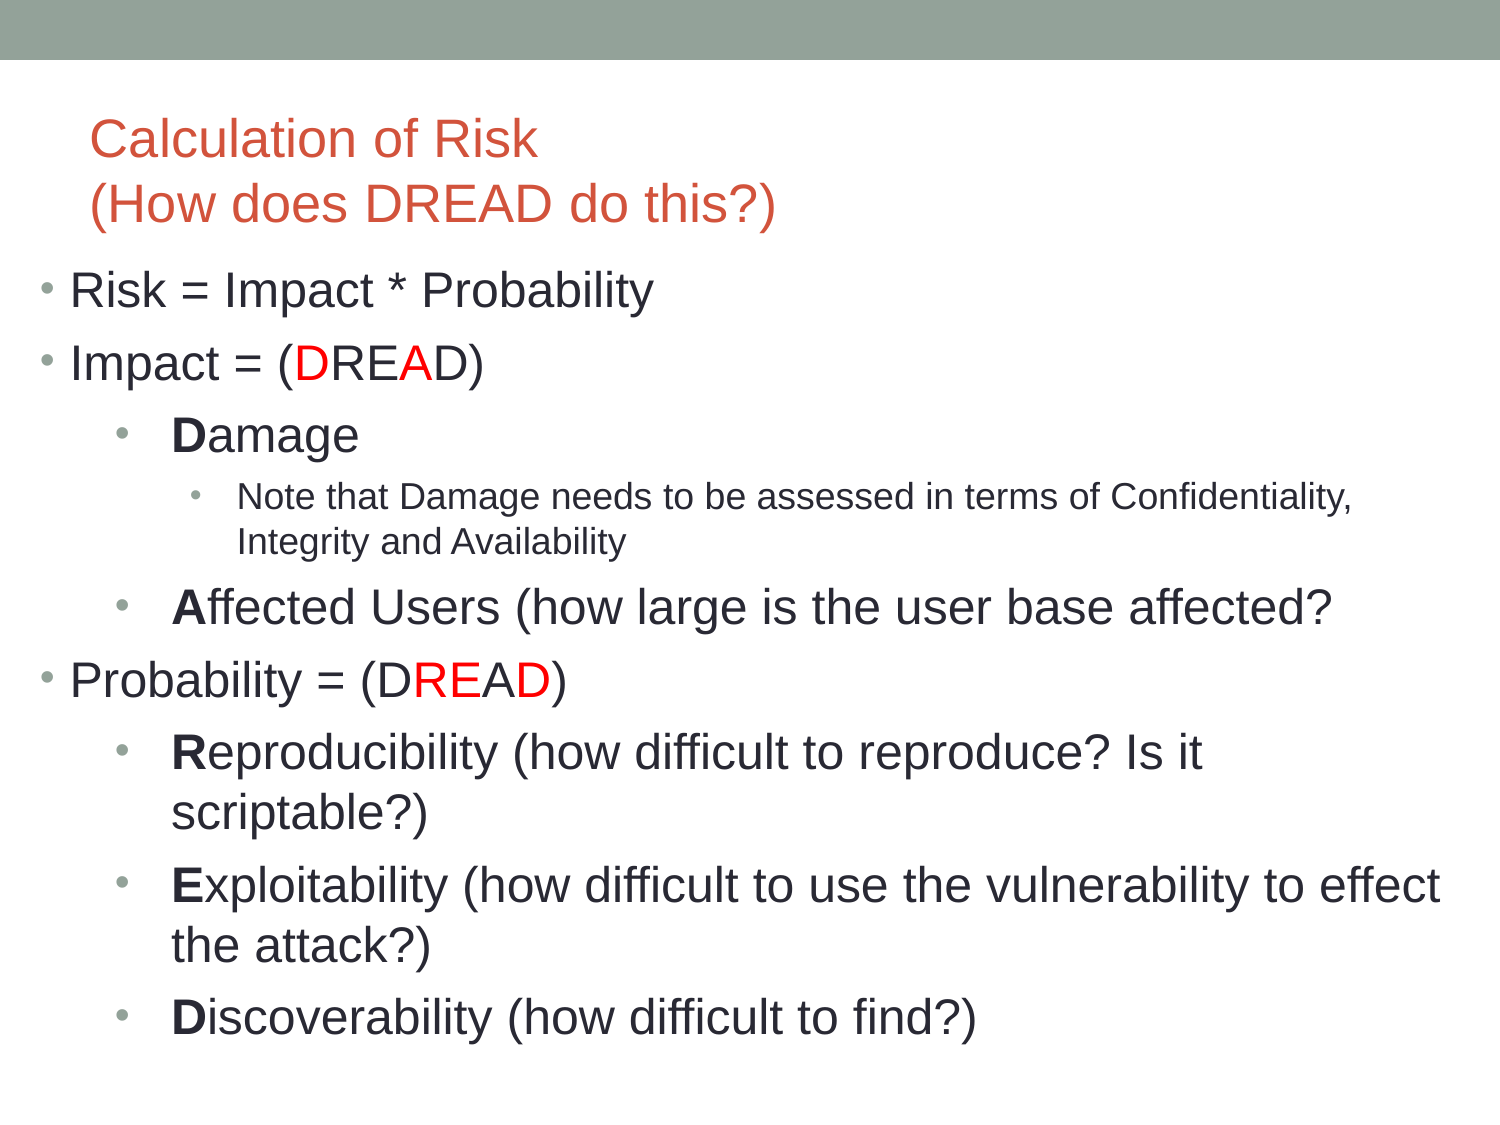

# Calculation of Risk (How does DREAD do this?)
Risk = Impact * Probability
Impact = (DREAD)
Damage
Note that Damage needs to be assessed in terms of Confidentiality, Integrity and Availability
Affected Users (how large is the user base affected?
Probability = (DREAD)
Reproducibility (how difficult to reproduce? Is it scriptable?)
Exploitability (how difficult to use the vulnerability to effect the attack?)
Discoverability (how difficult to find?)